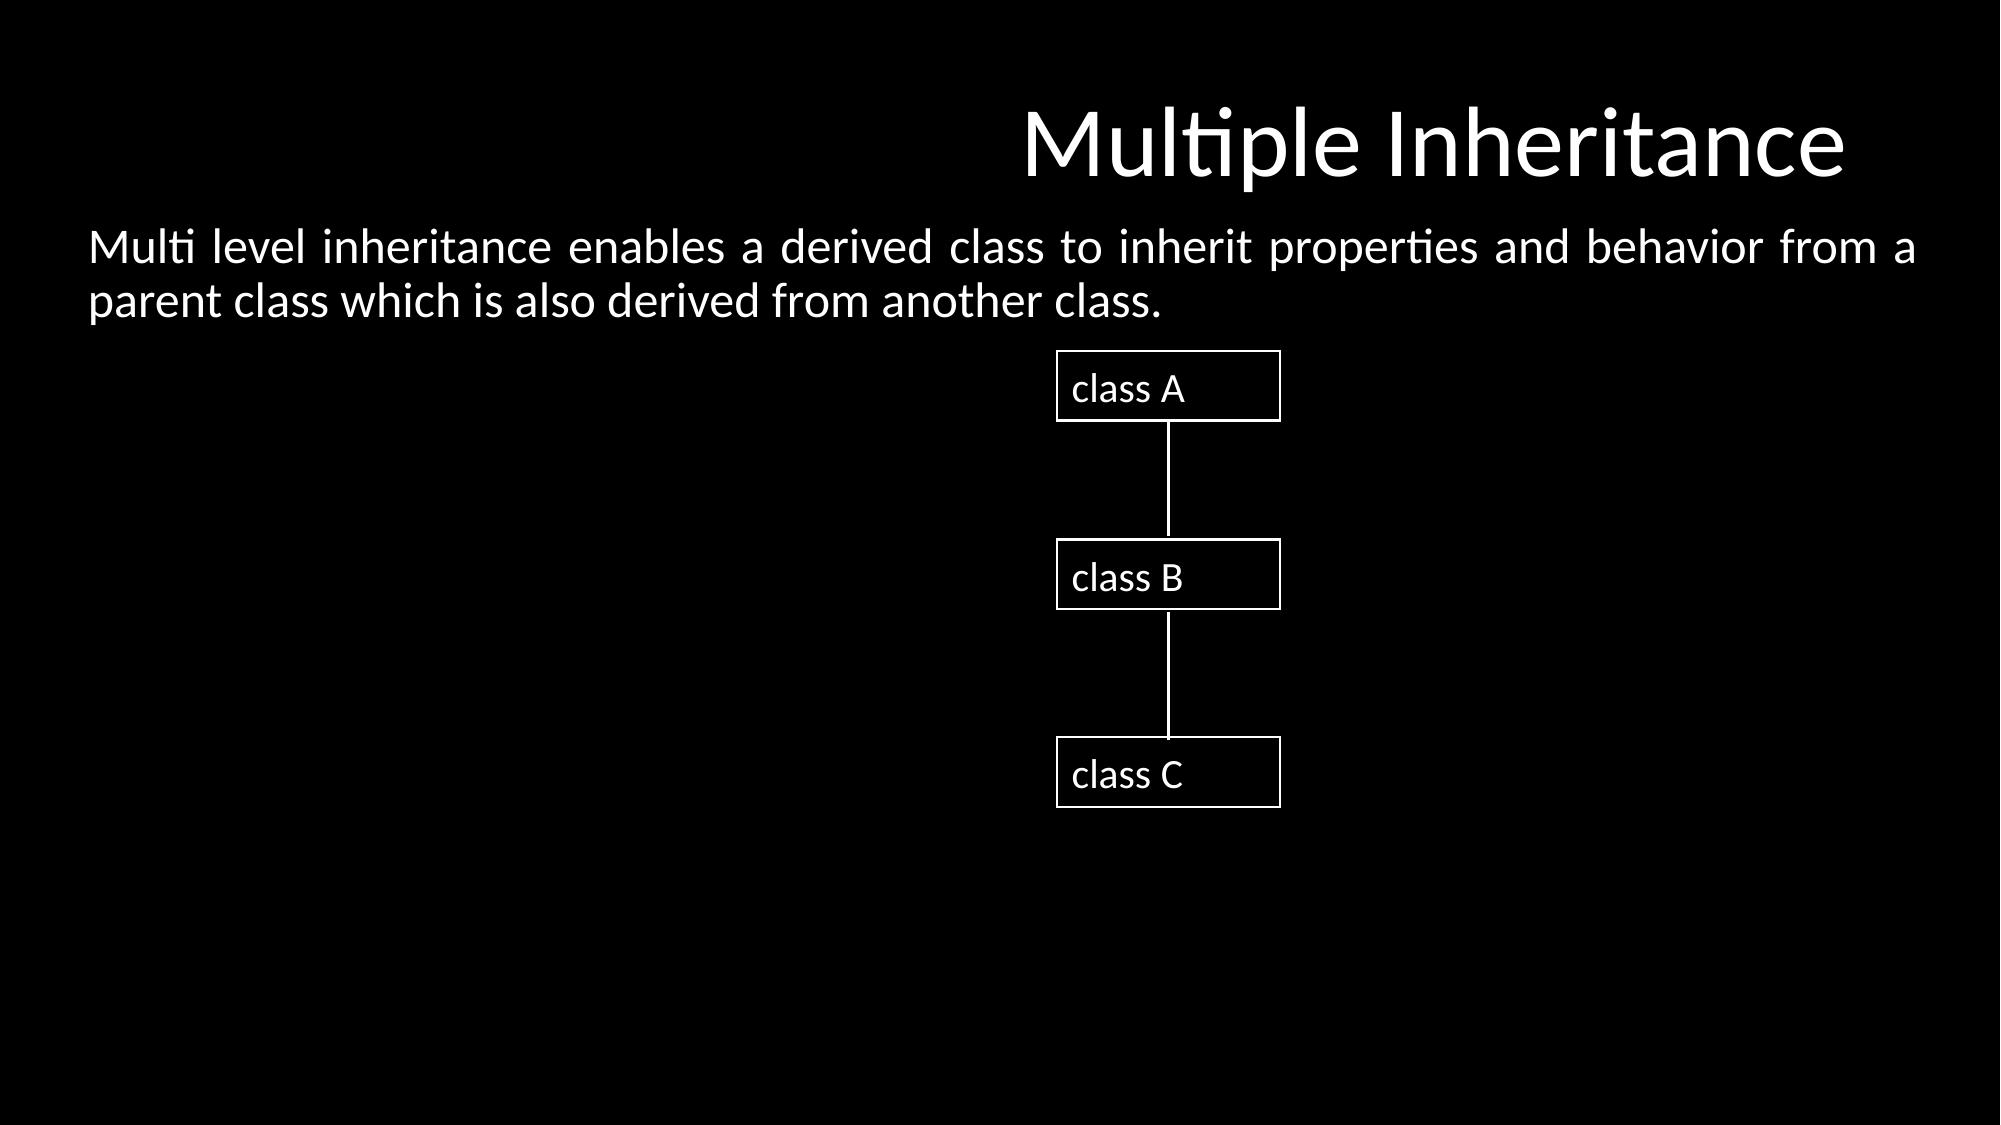

# Multiple Inheritance
Multi level inheritance enables a derived class to inherit properties and behavior from a parent class which is also derived from another class.

class A
class B
class C